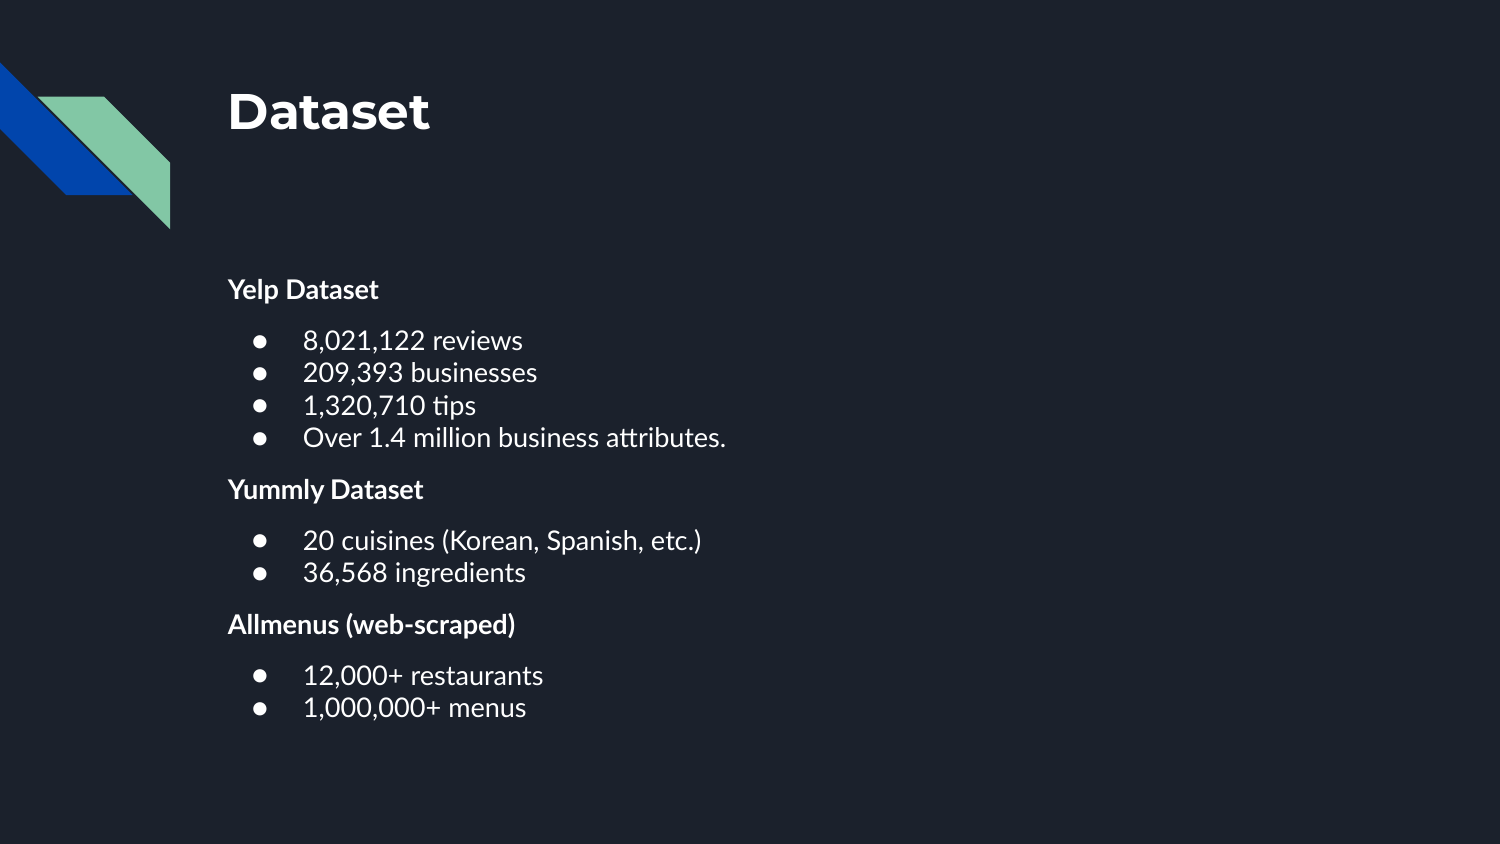

# Dataset
Yelp Dataset
8,021,122 reviews
209,393 businesses
1,320,710 tips
Over 1.4 million business attributes.
Yummly Dataset
20 cuisines (Korean, Spanish, etc.)
36,568 ingredients
Allmenus (web-scraped)
12,000+ restaurants
1,000,000+ menus